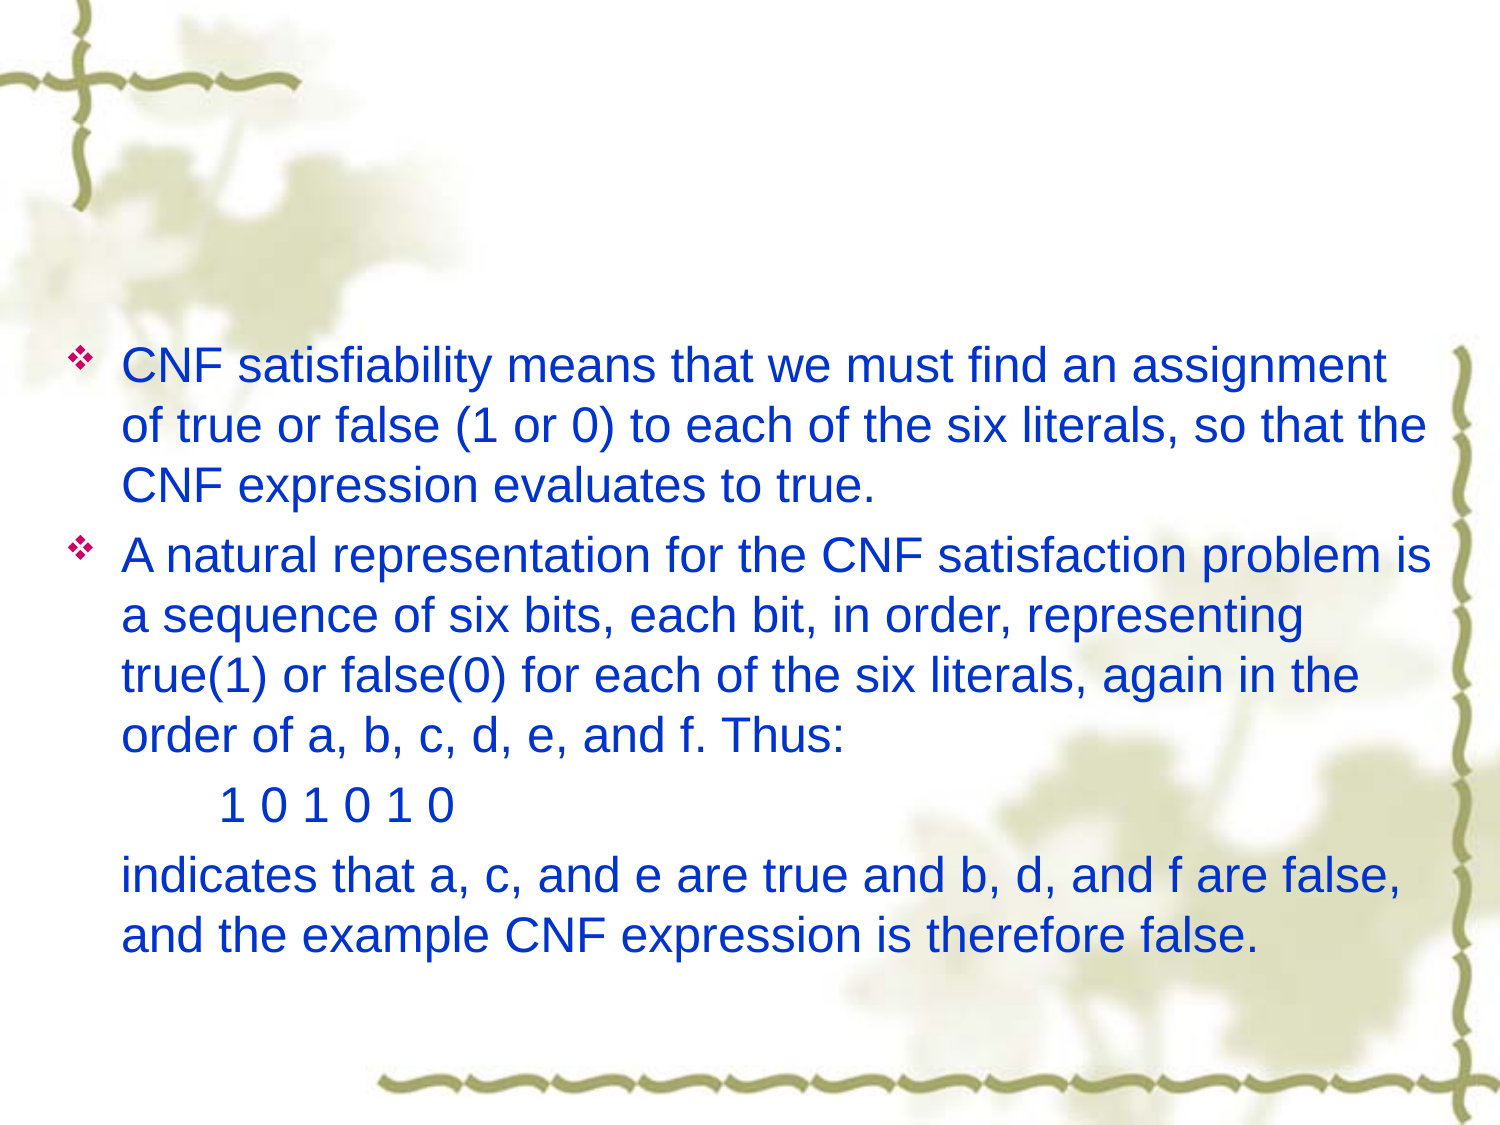

#
CNF satisfiability means that we must find an assignment of true or false (1 or 0) to each of the six literals, so that the CNF expression evaluates to true.
A natural representation for the CNF satisfaction problem is a sequence of six bits, each bit, in order, representing true(1) or false(0) for each of the six literals, again in the order of a, b, c, d, e, and f. Thus:
           1 0 1 0 1 0
    indicates that a, c, and e are true and b, d, and f are false, and the example CNF expression is therefore false.